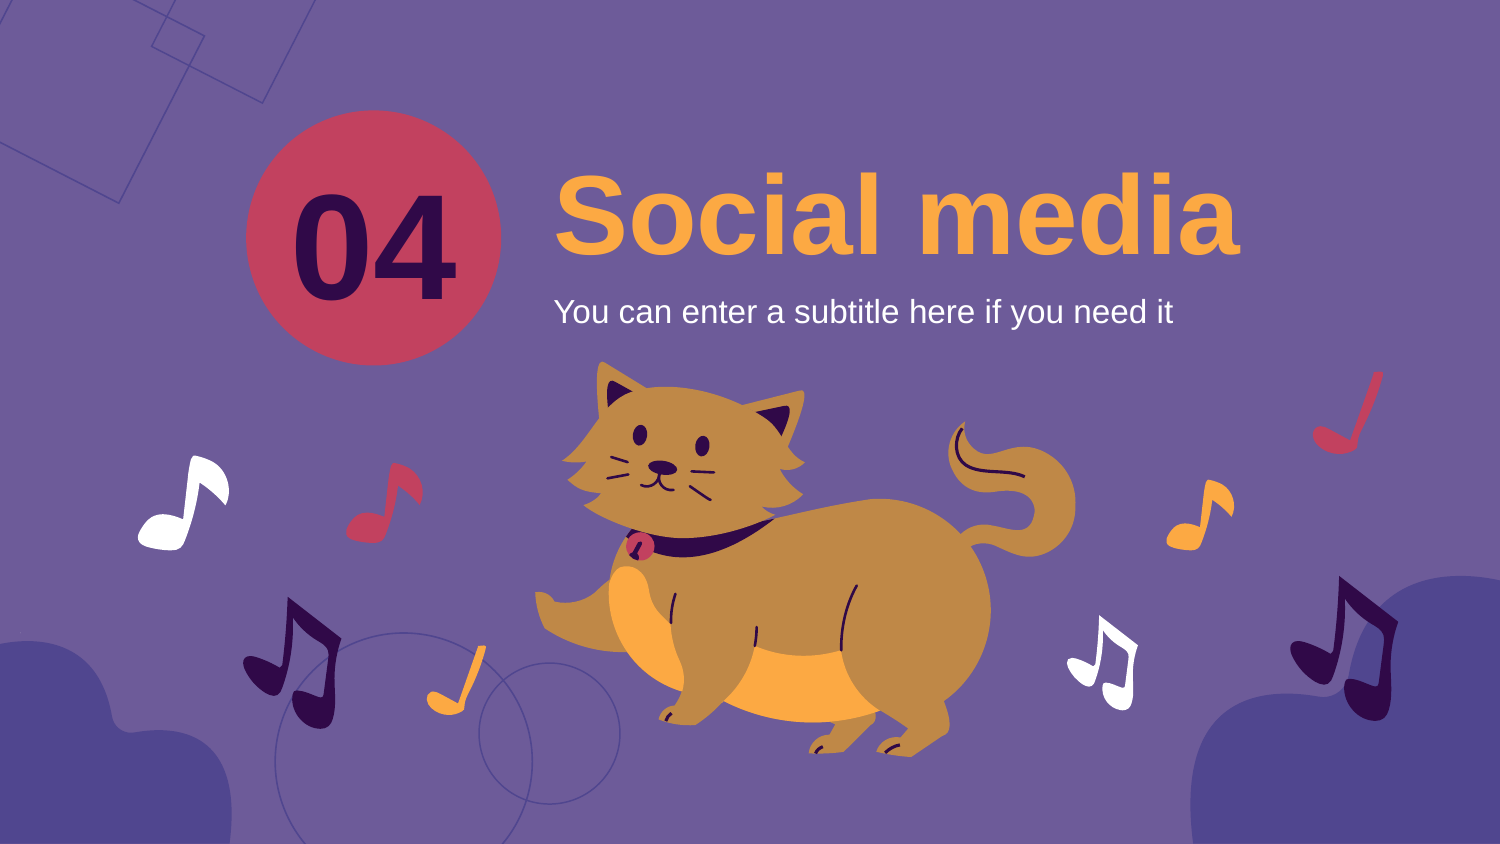

04
# Social media
You can enter a subtitle here if you need it